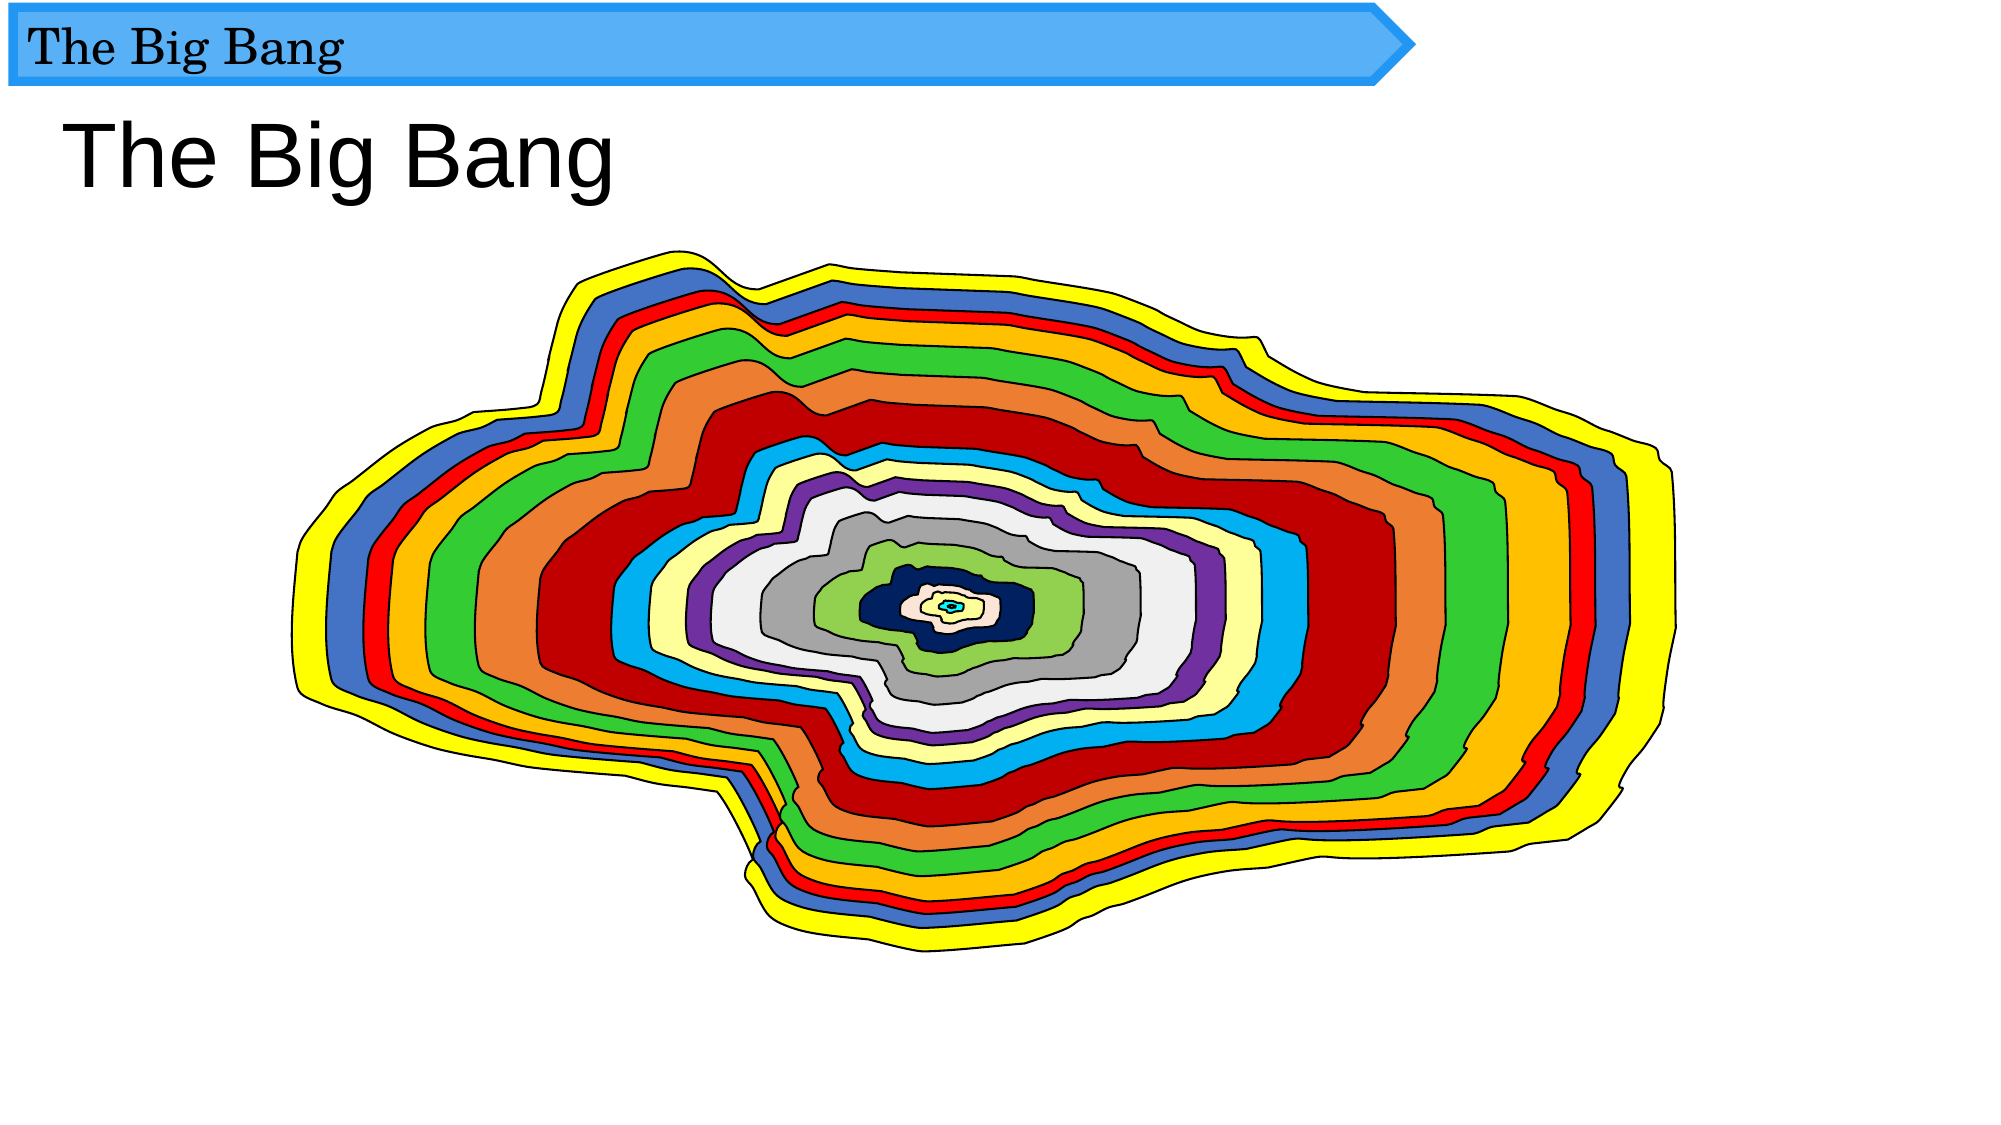

The Big Bang

# The Big Bang
The Universe Today

The Universe
1 million years ago